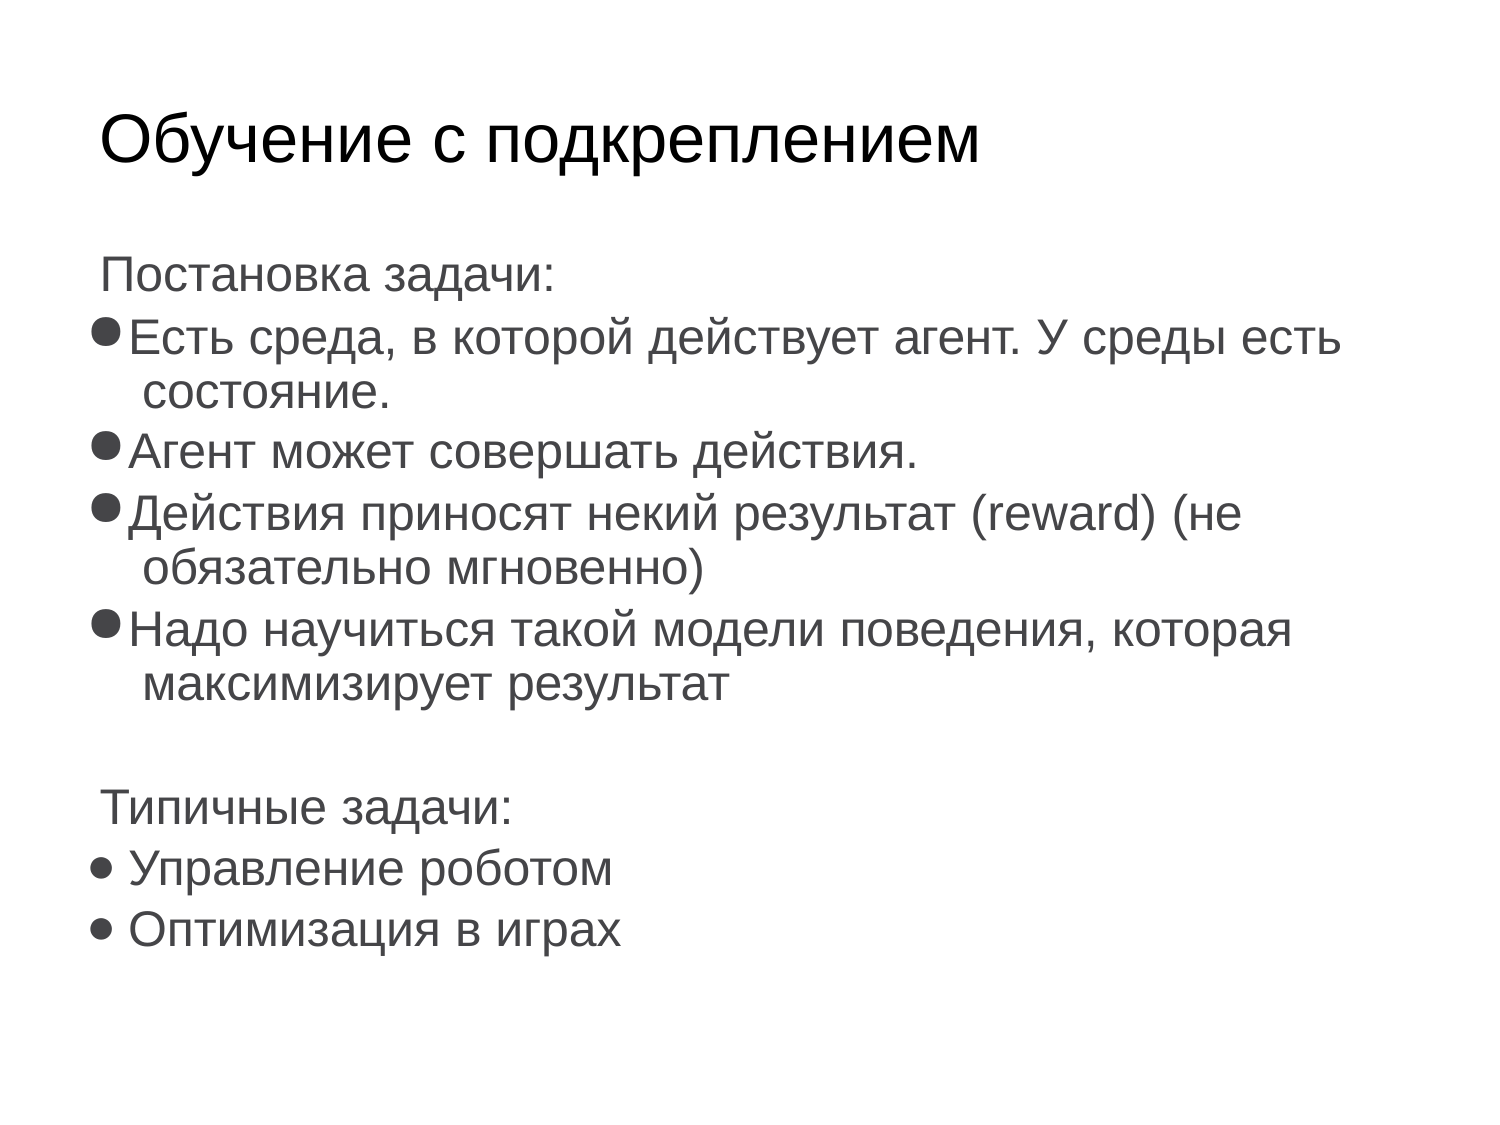

# Обучение с подкреплением
Постановка задачи:
Есть среда, в которой действует агент. У среды есть  состояние.
Агент может совершать действия.
Действия приносят некий результат (reward) (не  обязательно мгновенно)
Надо научиться такой модели поведения, которая  максимизирует результат

Типичные задачи:
Управление роботом
Оптимизация в играх